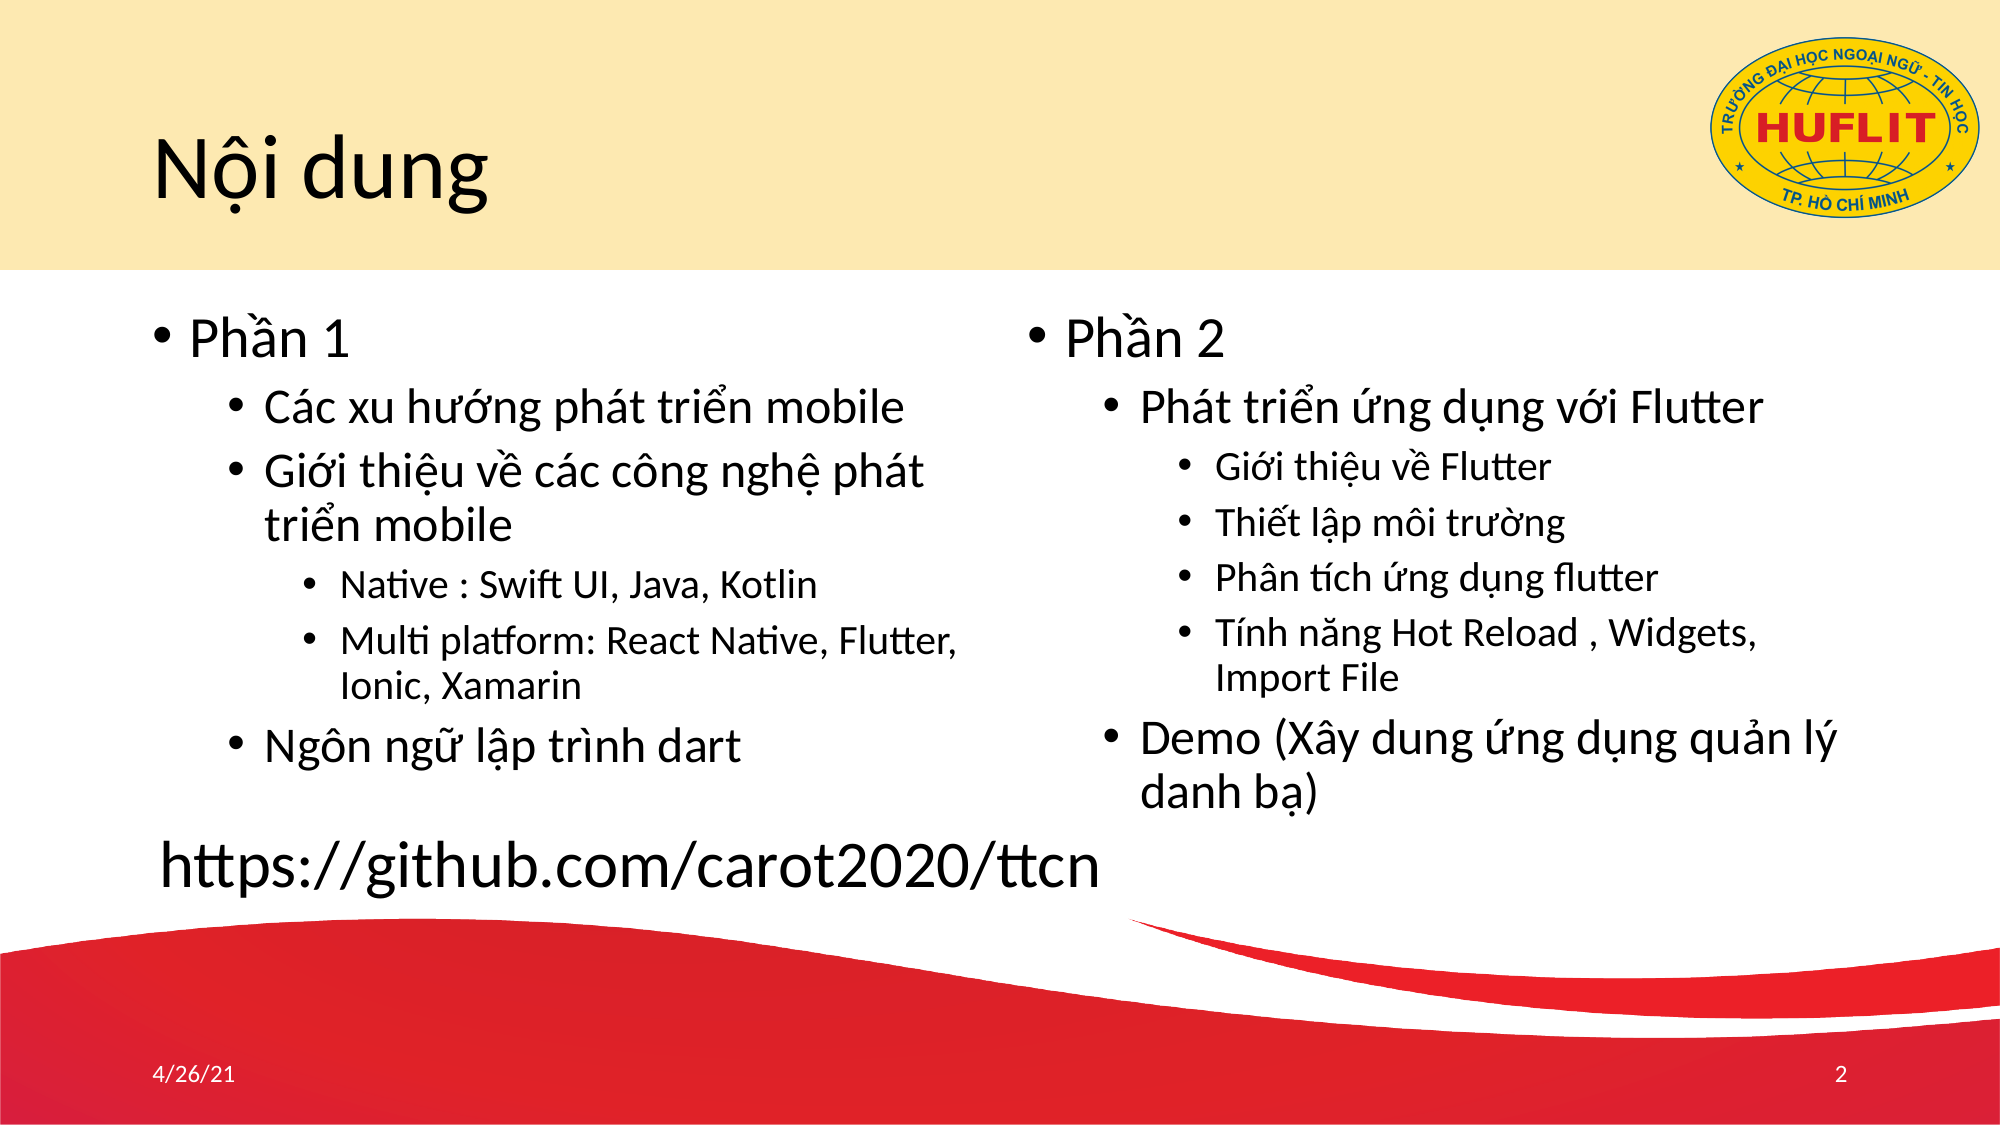

# Nội dung
Phần 1
Các xu hướng phát triển mobile
Giới thiệu về các công nghệ phát triển mobile
Native : Swift UI, Java, Kotlin
Multi platform: React Native, Flutter, Ionic, Xamarin
Ngôn ngữ lập trình dart

Phần 2
Phát triển ứng dụng với Flutter
Giới thiệu về Flutter
Thiết lập môi trường
Phân tích ứng dụng flutter
Tính năng Hot Reload , Widgets, Import File
Demo (Xây dung ứng dụng quản lý danh bạ)

https://github.com/carot2020/ttcn
4/26/21

2